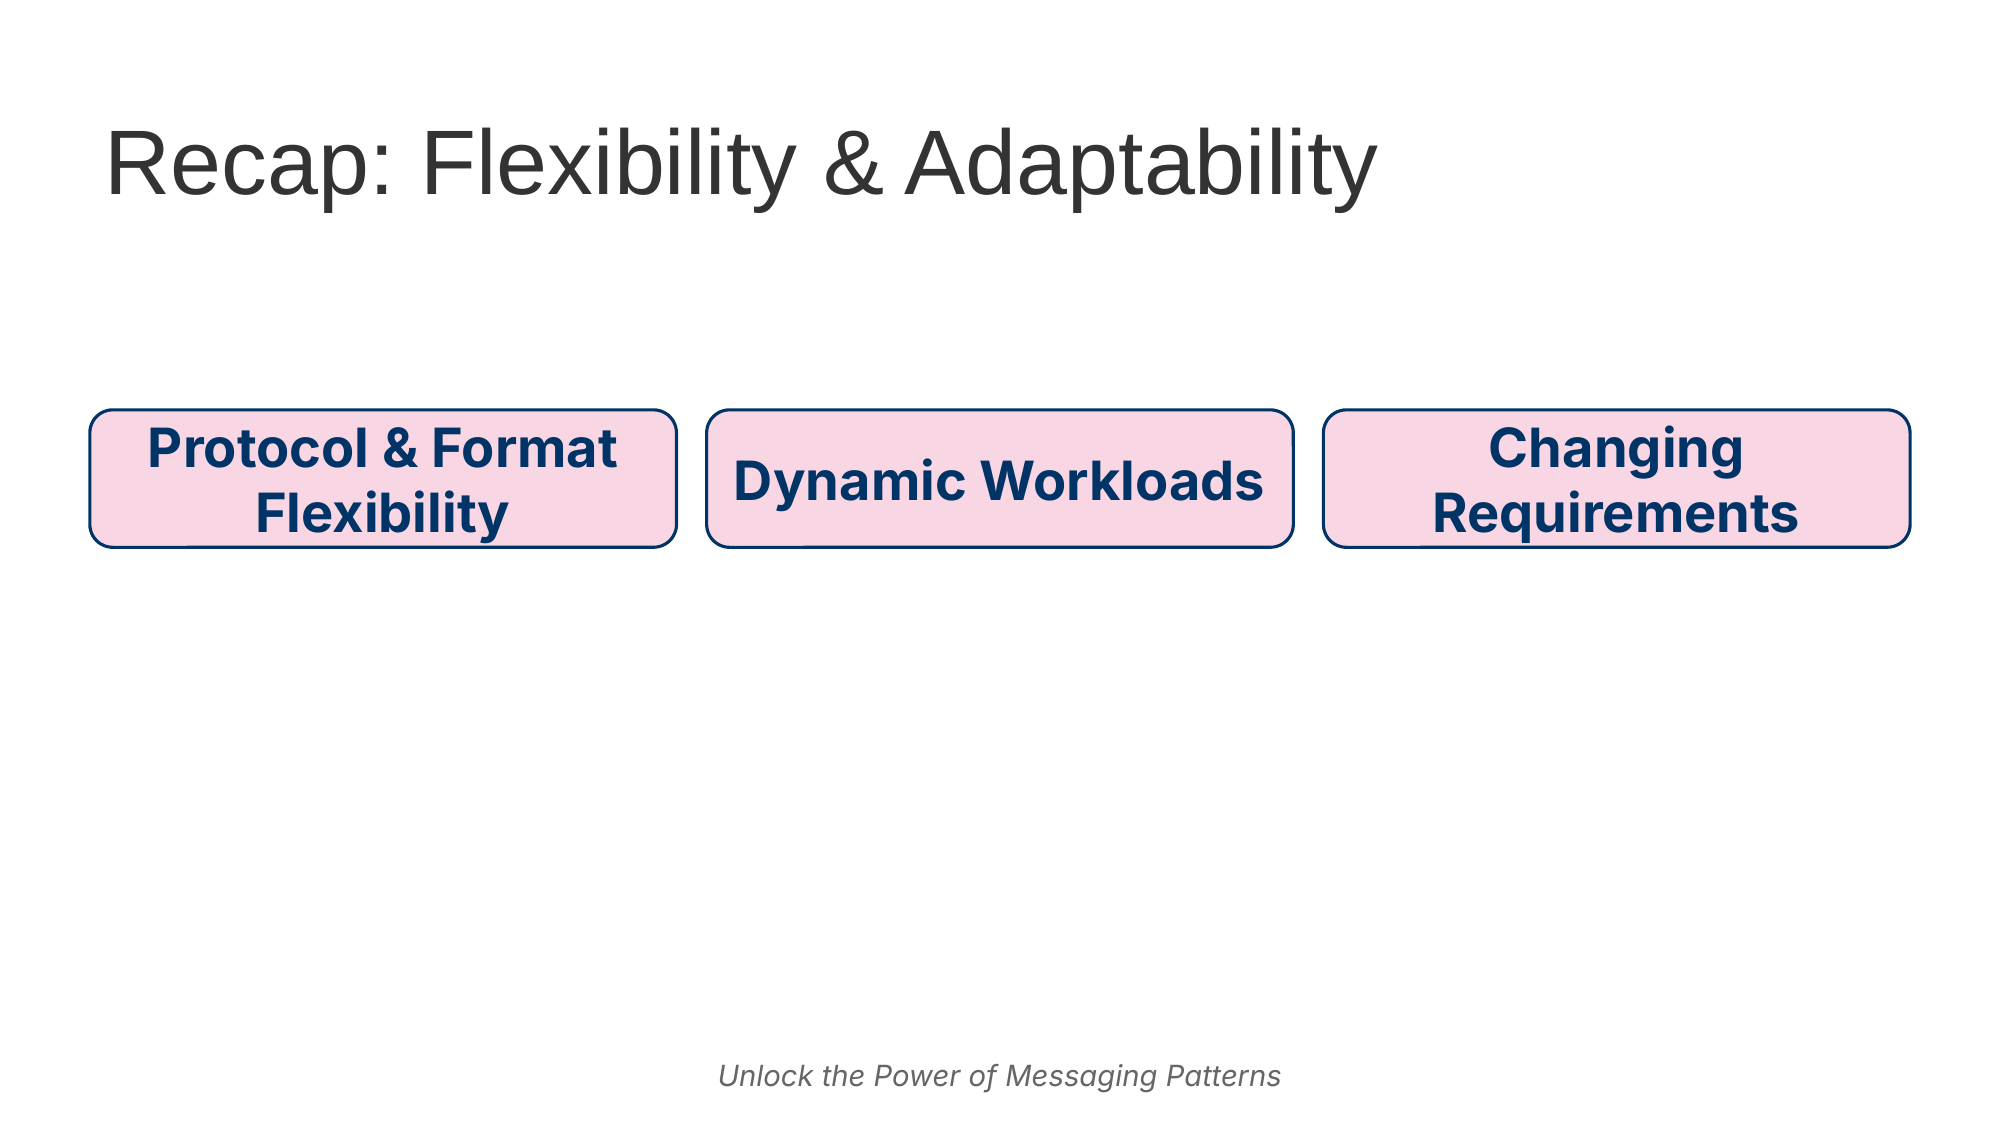

# Recap: Flexibility & Adaptability
Protocol & Format Flexibility
Dynamic Workloads
Changing Requirements